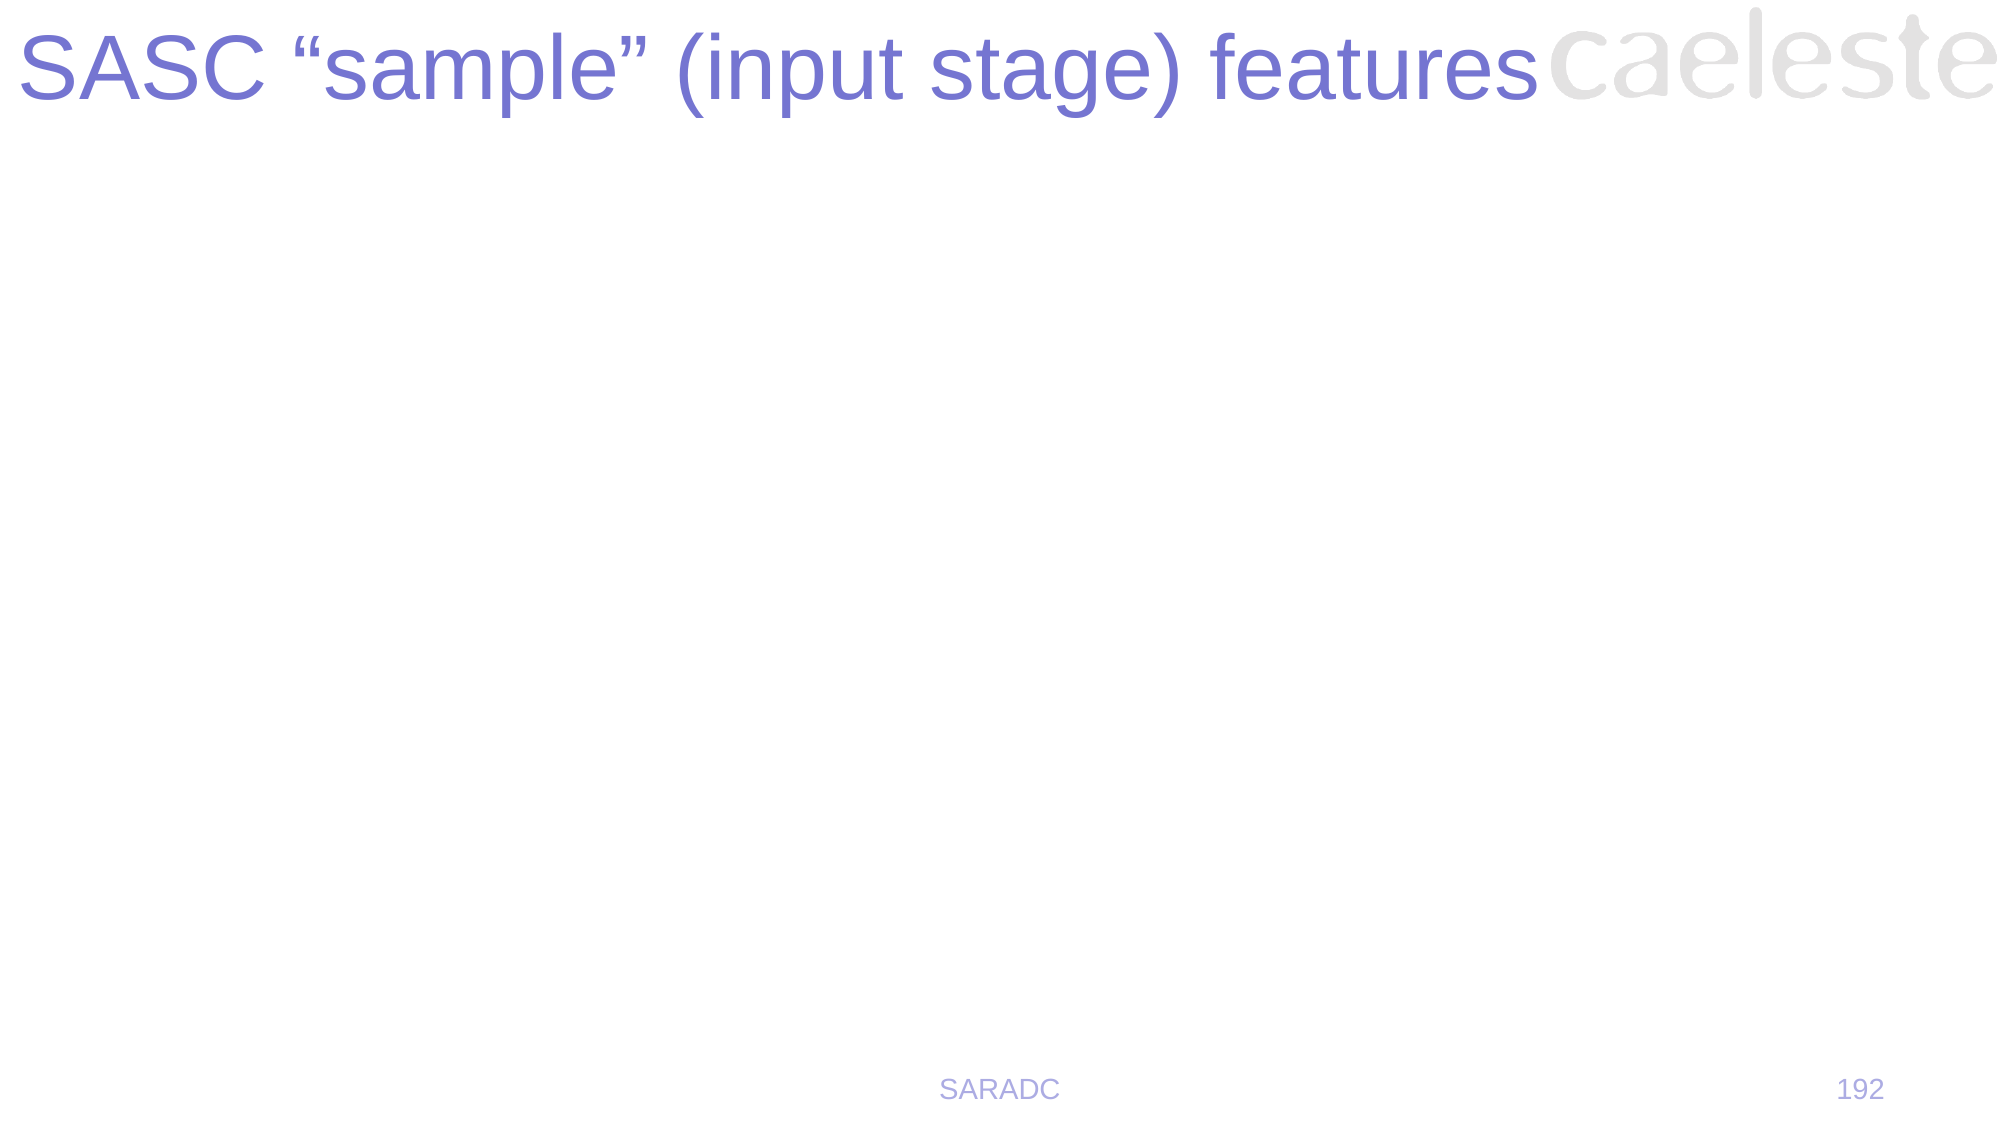

# SASC “sample” (input stage) features

SARADC
192